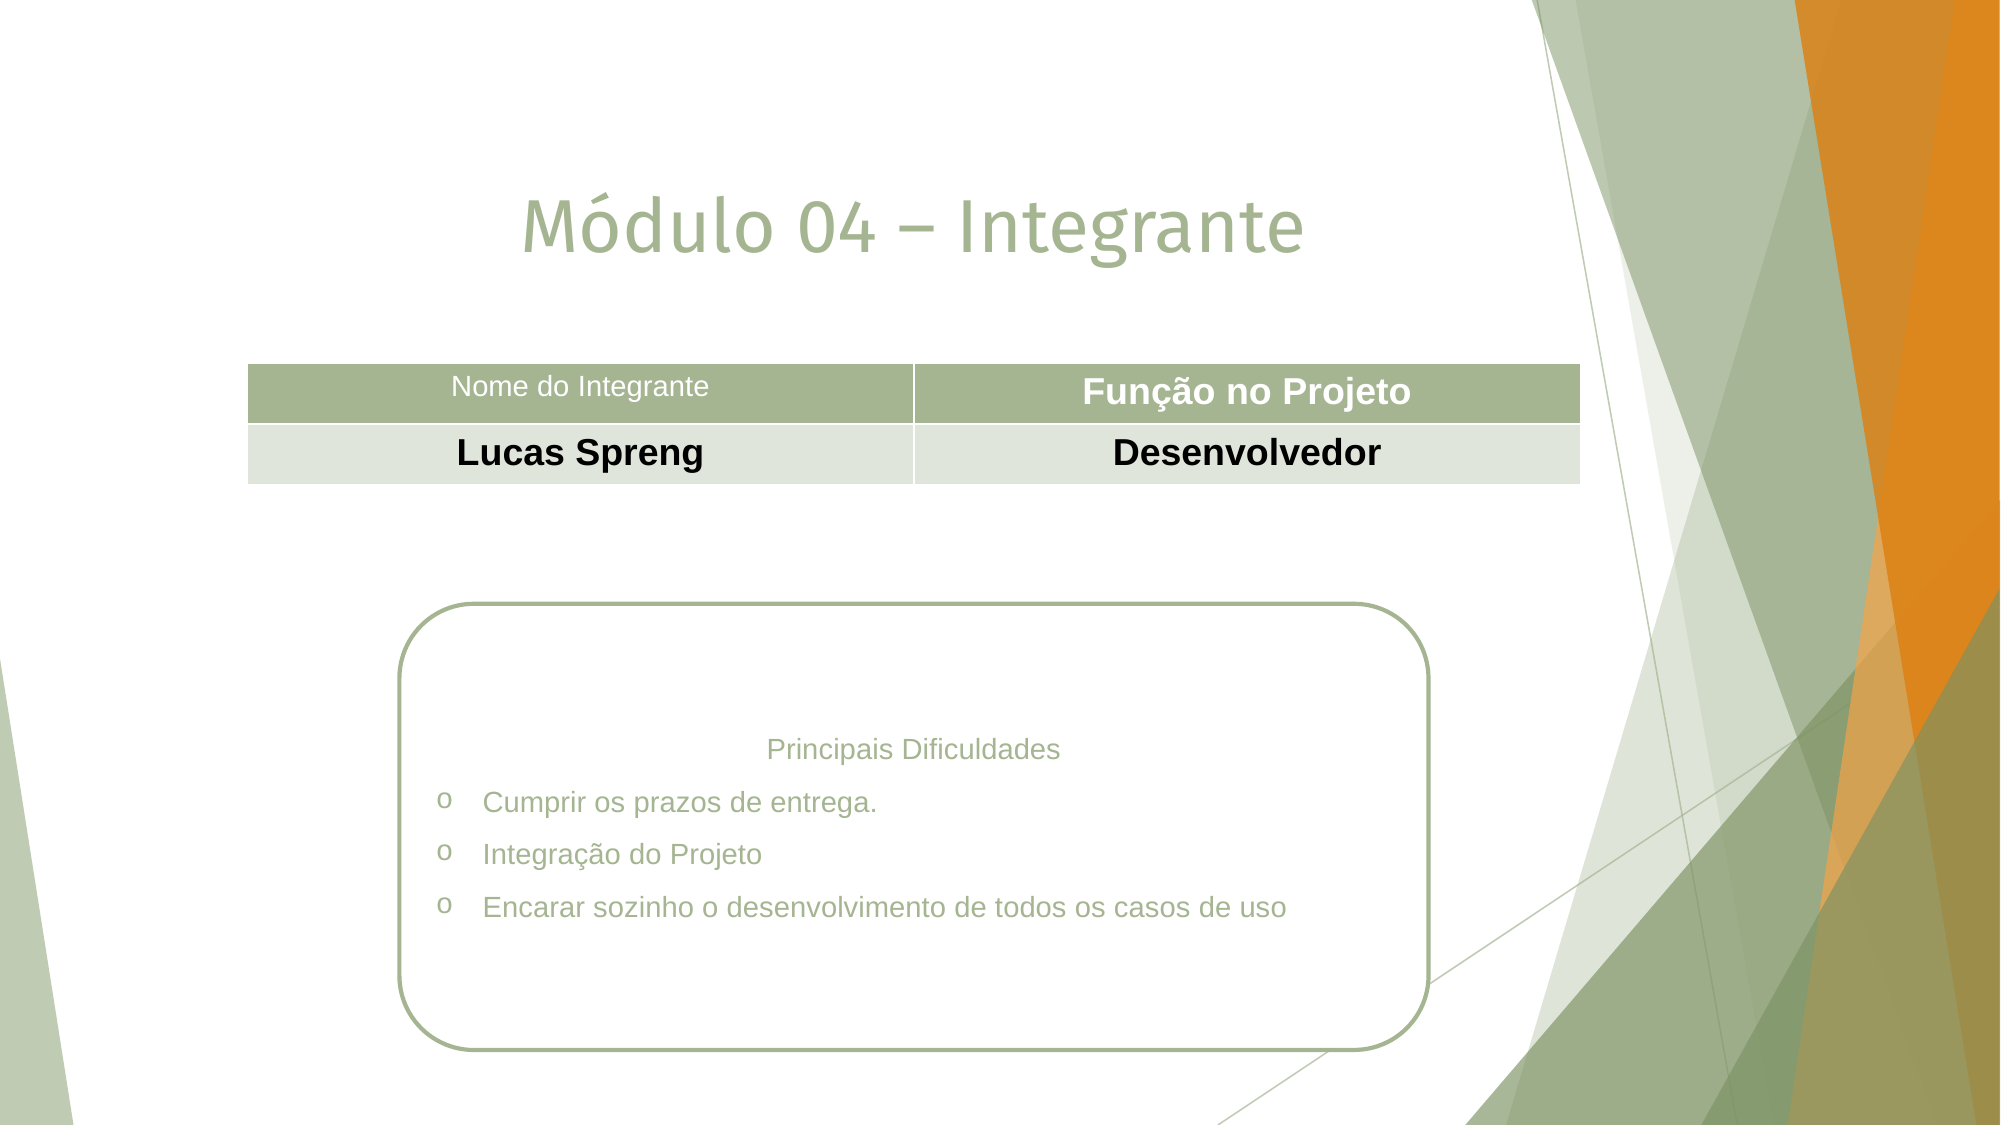

# Módulo 04 – Integrante
| Nome do Integrante | Função no Projeto |
| --- | --- |
| Lucas Spreng | Desenvolvedor |
Principais Dificuldades
Cumprir os prazos de entrega.
Integração do Projeto
Encarar sozinho o desenvolvimento de todos os casos de uso